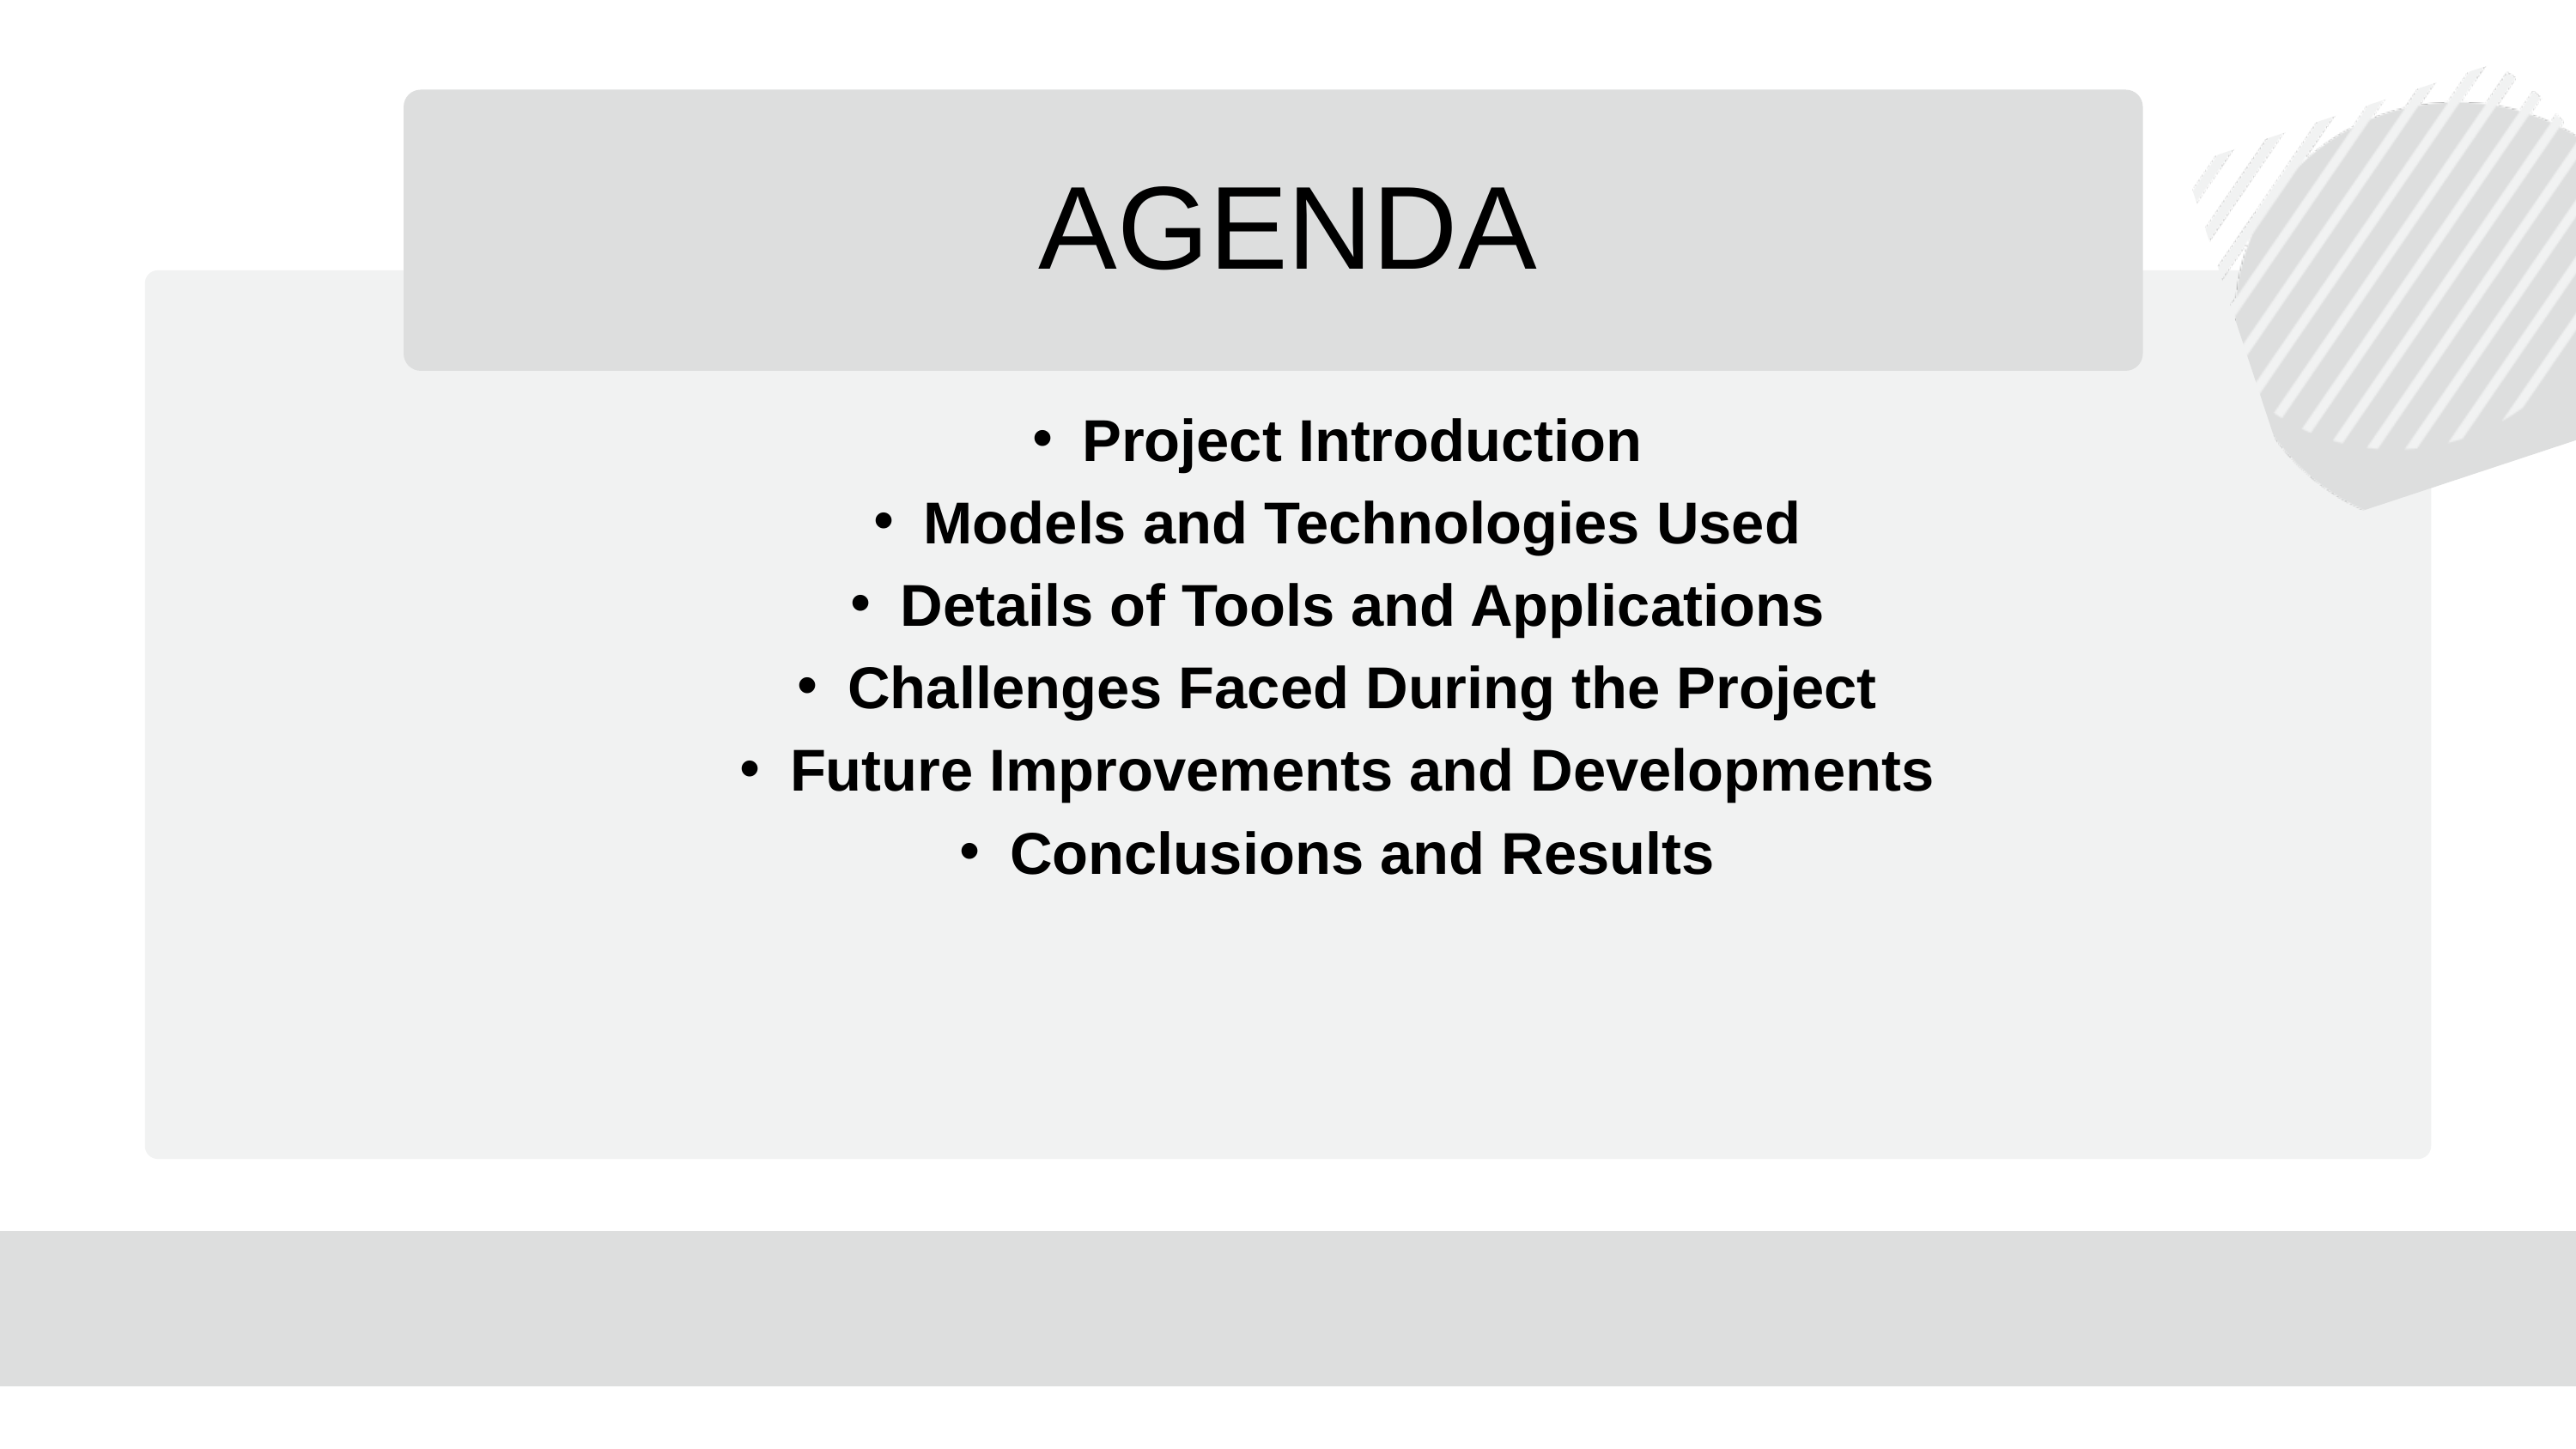

AGENDA

Project Introduction
Models and Technologies Used
Details of Tools and Applications
Challenges Faced During the Project
Future Improvements and Developments
Conclusions and Results